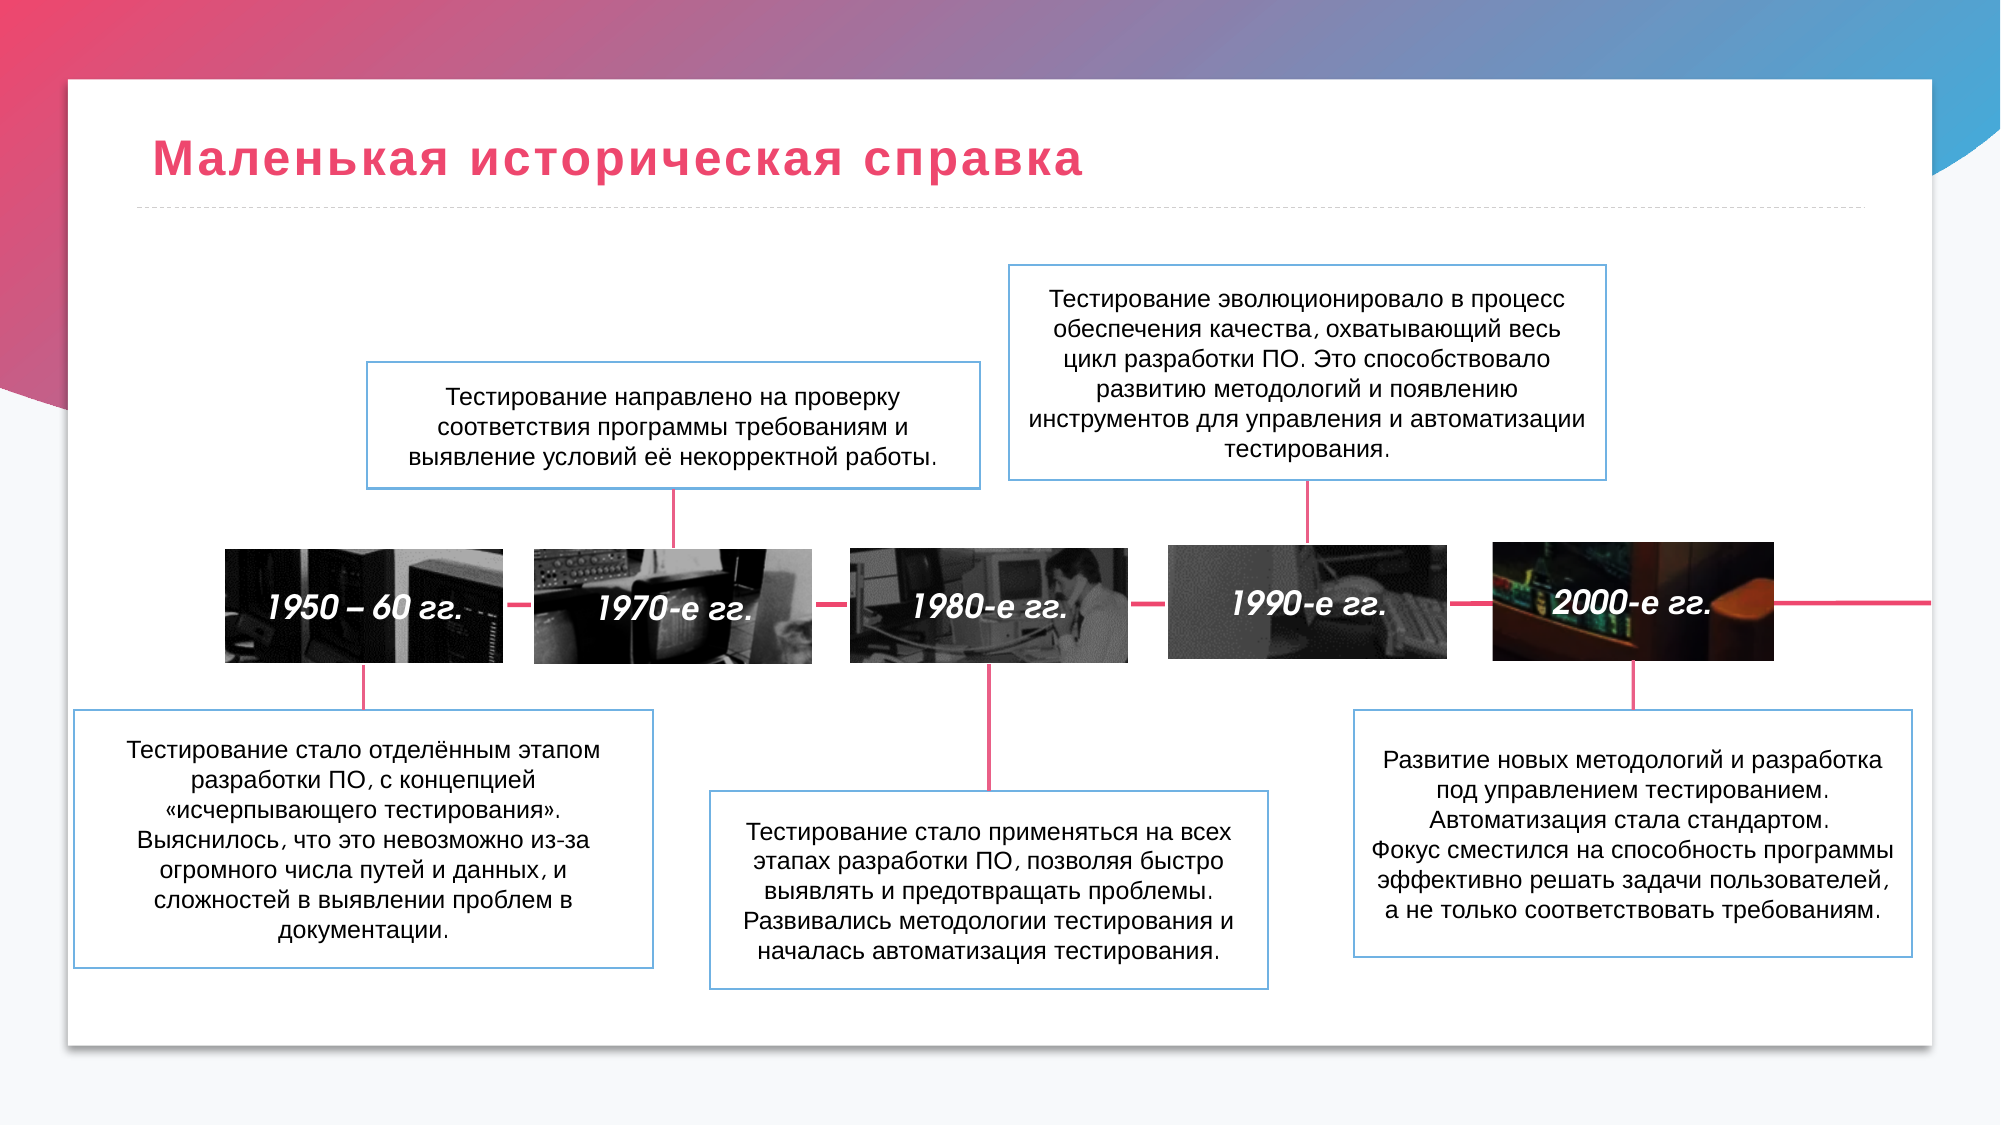

# Маленькая историческая справка
Тестирование эволюционировало в процесс обеспечения качества, охватывающий весь цикл разработки ПО. Это способствовало развитию методологий и появлению инструментов для управления и автоматизации тестирования.
Тестирование направлено на проверку соответствия программы требованиям и выявление условий её некорректной работы.
2000-е гг.
1990-е гг.
1980-е гг.
1950 – 60 гг.
1970-е гг.
Тестирование стало отделённым этапом разработки ПО, с концепцией «исчерпывающего тестирования». Выяснилось, что это невозможно из-за огромного числа путей и данных, и сложностей в выявлении проблем в документации.
Развитие новых методологий и разработка под управлением тестированием.
Автоматизация стала стандартом.
Фокус сместился на способность программы эффективно решать задачи пользователей, а не только соответствовать требованиям.
Тестирование стало применяться на всех этапах разработки ПО, позволяя быстро выявлять и предотвращать проблемы.
Развивались методологии тестирования и началась автоматизация тестирования.